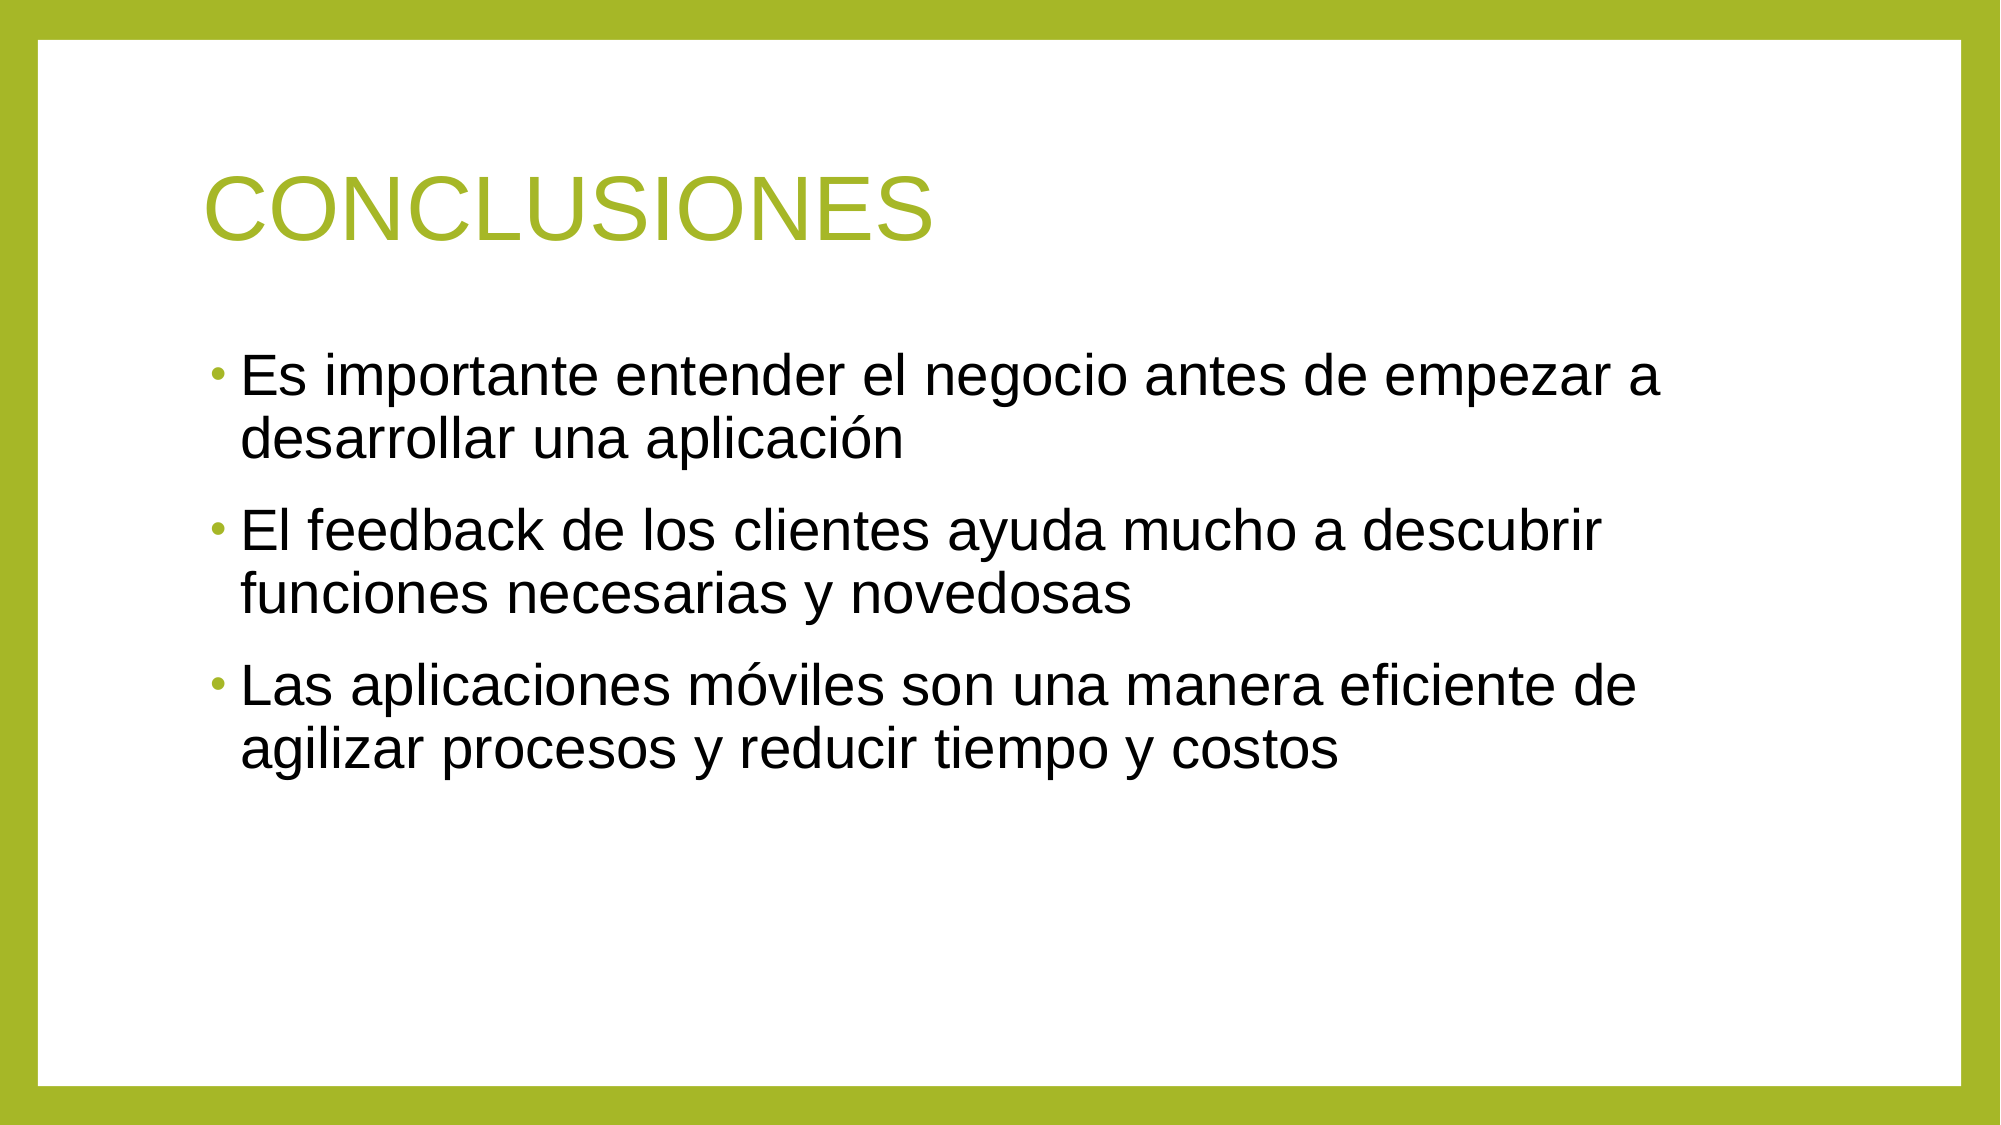

# CONCLUSIONES
Es importante entender el negocio antes de empezar a desarrollar una aplicación
El feedback de los clientes ayuda mucho a descubrir funciones necesarias y novedosas
Las aplicaciones móviles son una manera eficiente de agilizar procesos y reducir tiempo y costos